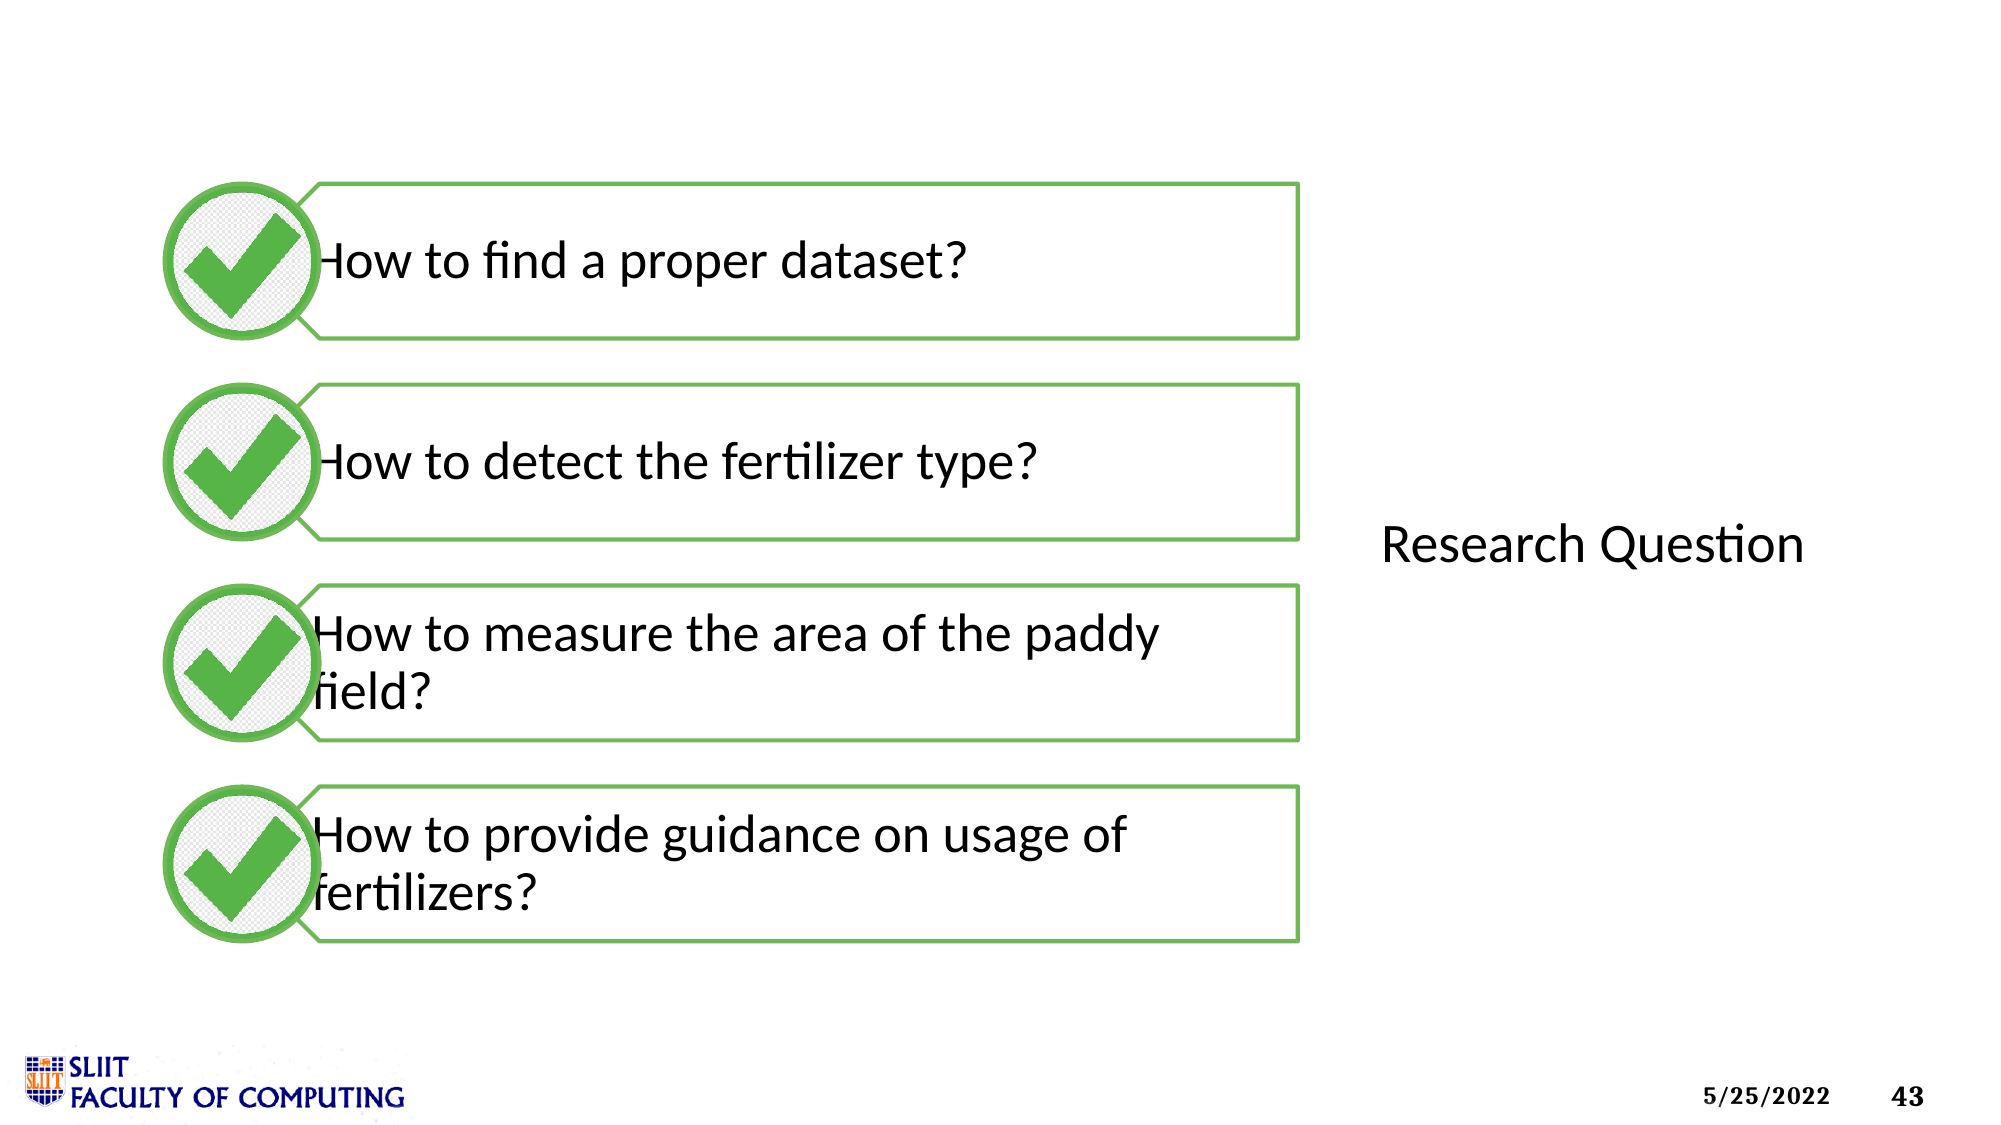

How to find a proper dataset?
How to detect the fertilizer type?
How to measure the area of the paddy field?
How to provide guidance on usage of fertilizers?
# Research Question